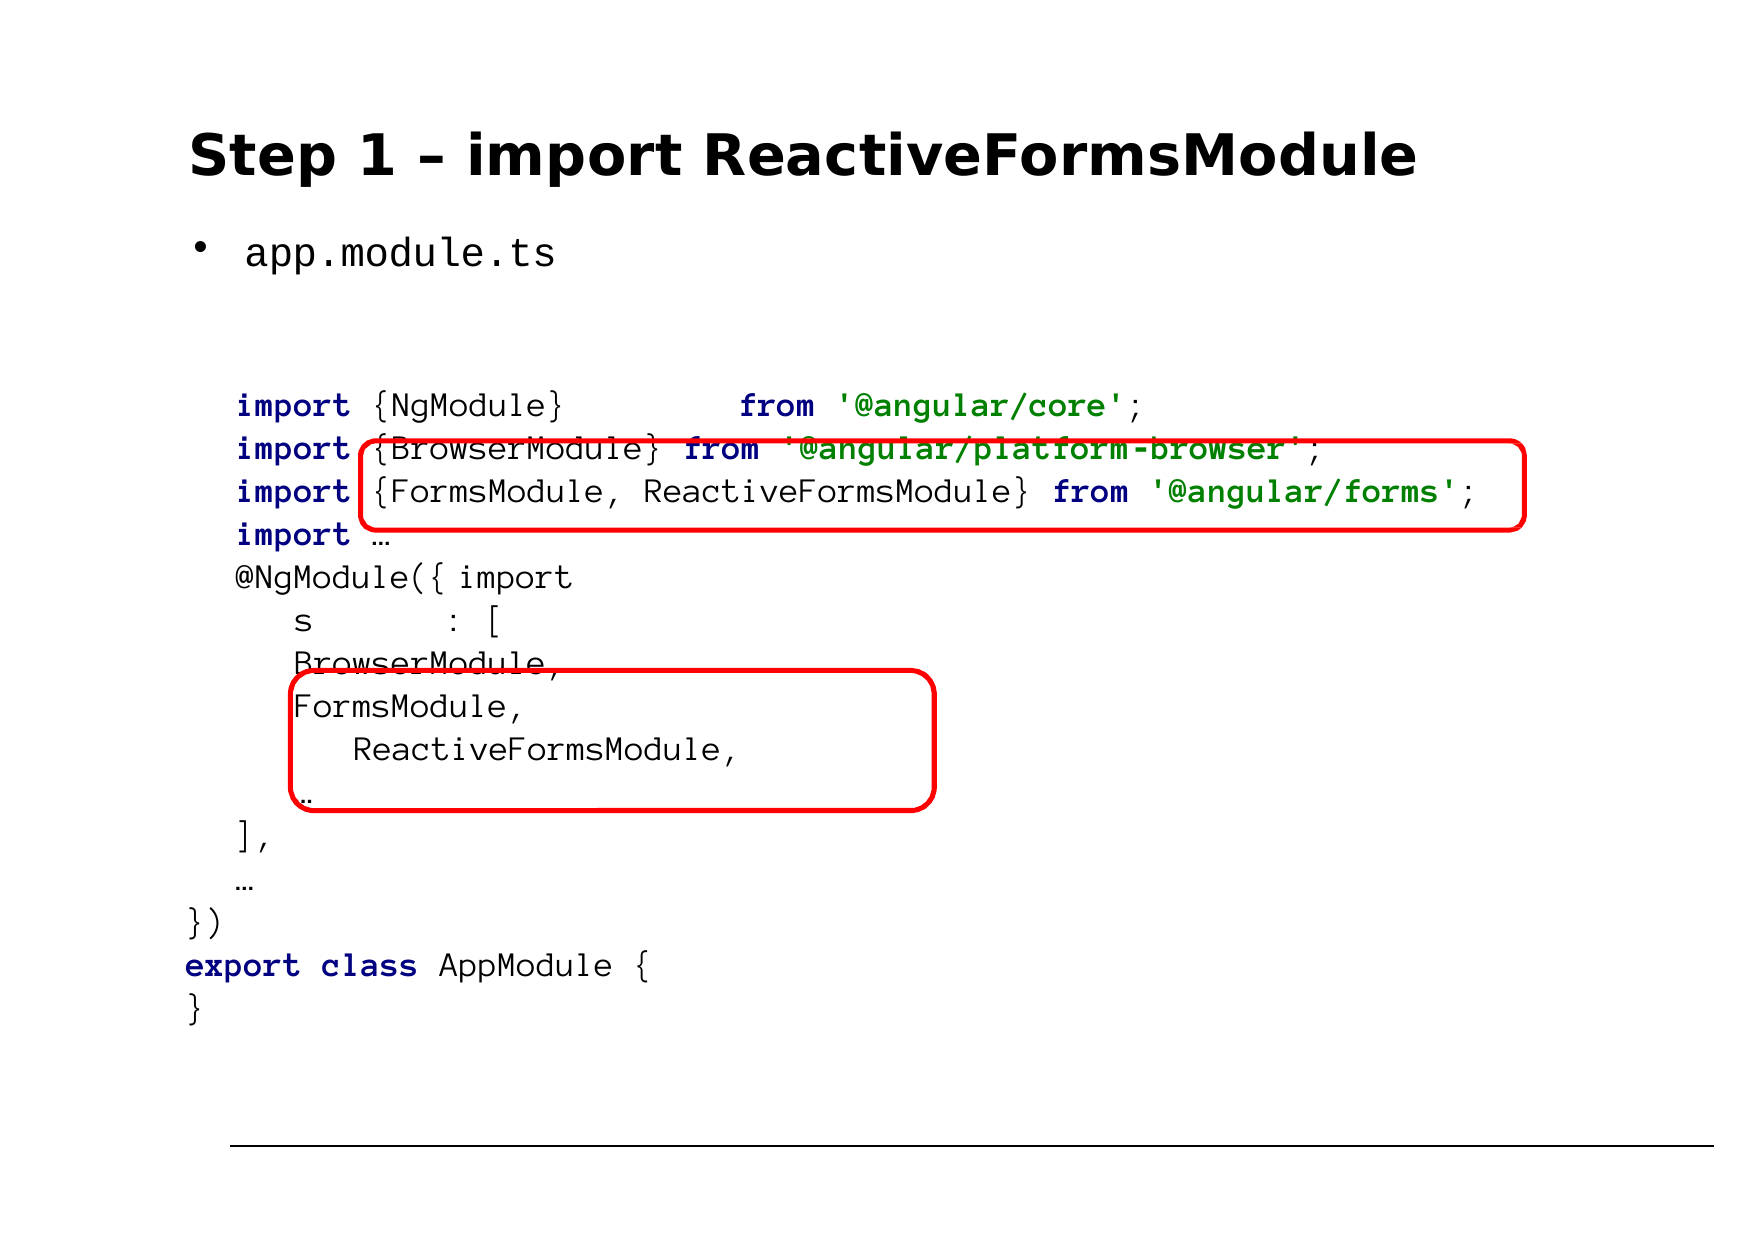

Step 1 – import ReactiveFormsModule
app.module.ts

import  {NgModule}	from  '@angular/core';
import  {BrowserModule}  from  '@angular/platform‐browser';
import  {FormsModule,  ReactiveFormsModule}  from  '@angular/forms'; import  …
@NgModule({ imports	:  [
BrowserModule,
FormsModule, ReactiveFormsModule,
…
],
…
})
export  class  AppModule  {
}